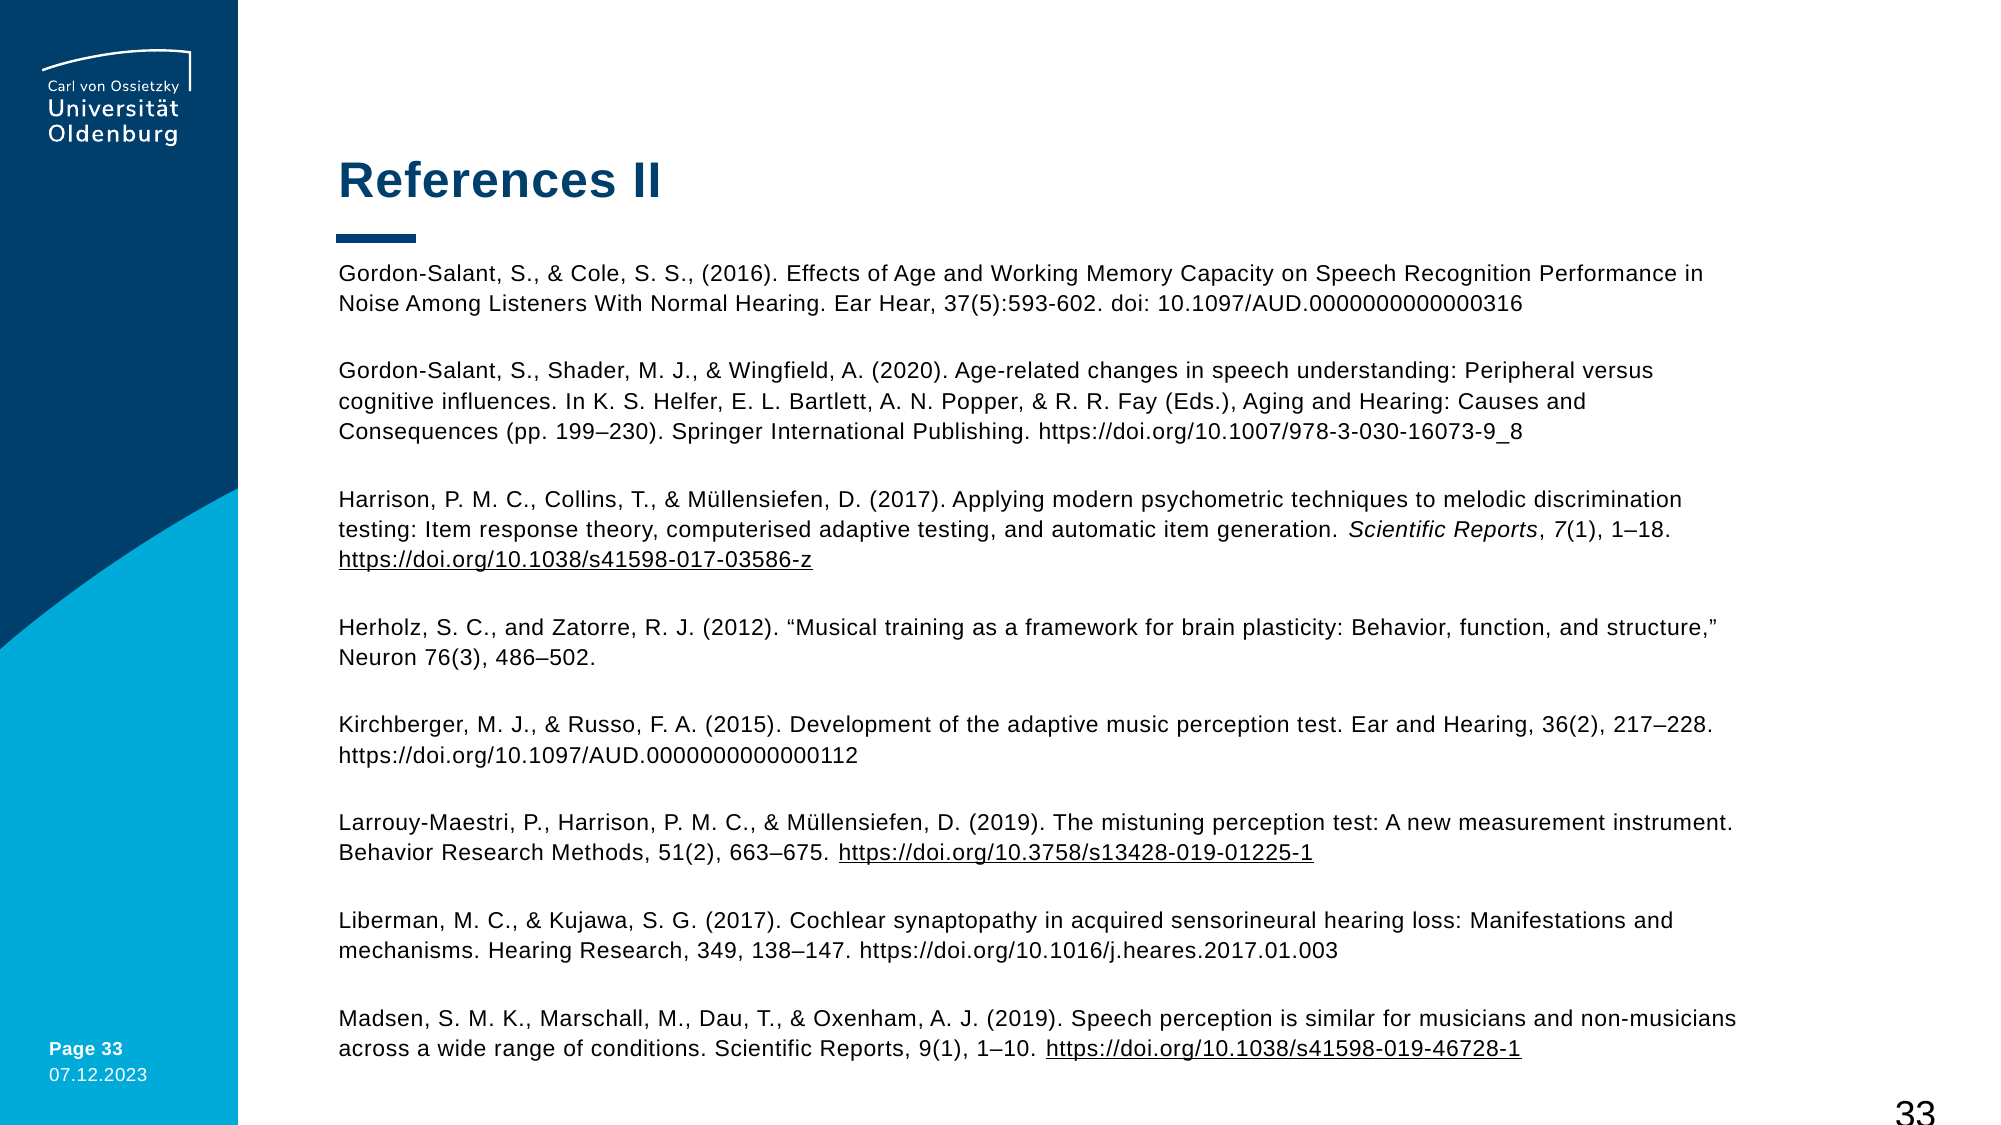

# References II
Gordon-Salant, S., & Cole, S. S., (2016). Effects of Age and Working Memory Capacity on Speech Recognition Performance in Noise Among Listeners With Normal Hearing. Ear Hear, 37(5):593-602. doi: 10.1097/AUD.0000000000000316
Gordon-Salant, S., Shader, M. J., & Wingfield, A. (2020). Age-related changes in speech understanding: Peripheral versus cognitive influences. In K. S. Helfer, E. L. Bartlett, A. N. Popper, & R. R. Fay (Eds.), Aging and Hearing: Causes and Consequences (pp. 199–230). Springer International Publishing. https://doi.org/10.1007/978-3-030-16073-9_8
Harrison, P. M. C., Collins, T., & Müllensiefen, D. (2017). Applying modern psychometric techniques to melodic discrimination testing: Item response theory, computerised adaptive testing, and automatic item generation. Scientific Reports, 7(1), 1–18. https://doi.org/10.1038/s41598-017-03586-z
Herholz, S. C., and Zatorre, R. J. (2012). “Musical training as a framework for brain plasticity: Behavior, function, and structure,” Neuron 76(3), 486–502.
Kirchberger, M. J., & Russo, F. A. (2015). Development of the adaptive music perception test. Ear and Hearing, 36(2), 217–228. https://doi.org/10.1097/AUD.0000000000000112
Larrouy-Maestri, P., Harrison, P. M. C., & Müllensiefen, D. (2019). The mistuning perception test: A new measurement instrument. Behavior Research Methods, 51(2), 663–675. https://doi.org/10.3758/s13428-019-01225-1
Liberman, M. C., & Kujawa, S. G. (2017). Cochlear synaptopathy in acquired sensorineural hearing loss: Manifestations and mechanisms. Hearing Research, 349, 138–147. https://doi.org/10.1016/j.heares.2017.01.003
Madsen, S. M. K., Marschall, M., Dau, T., & Oxenham, A. J. (2019). Speech perception is similar for musicians and non-musicians across a wide range of conditions. Scientific Reports, 9(1), 1–10. https://doi.org/10.1038/s41598-019-46728-1

33